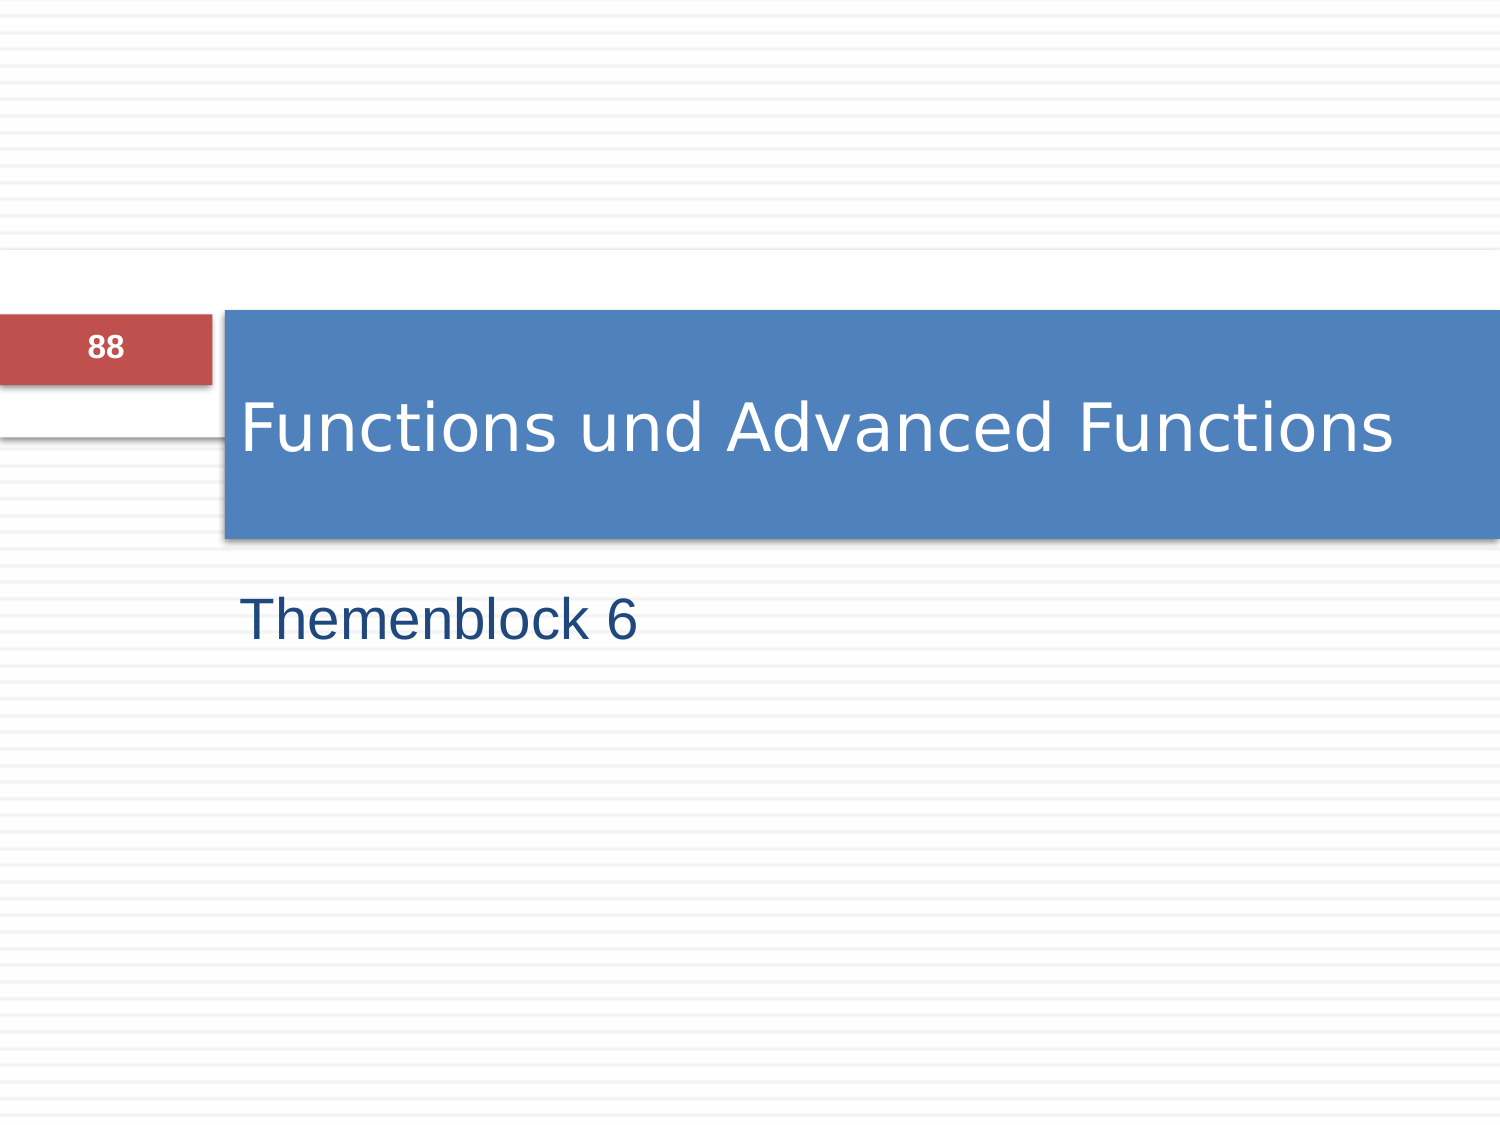

88
# Functions und Advanced Functions
Themenblock 6